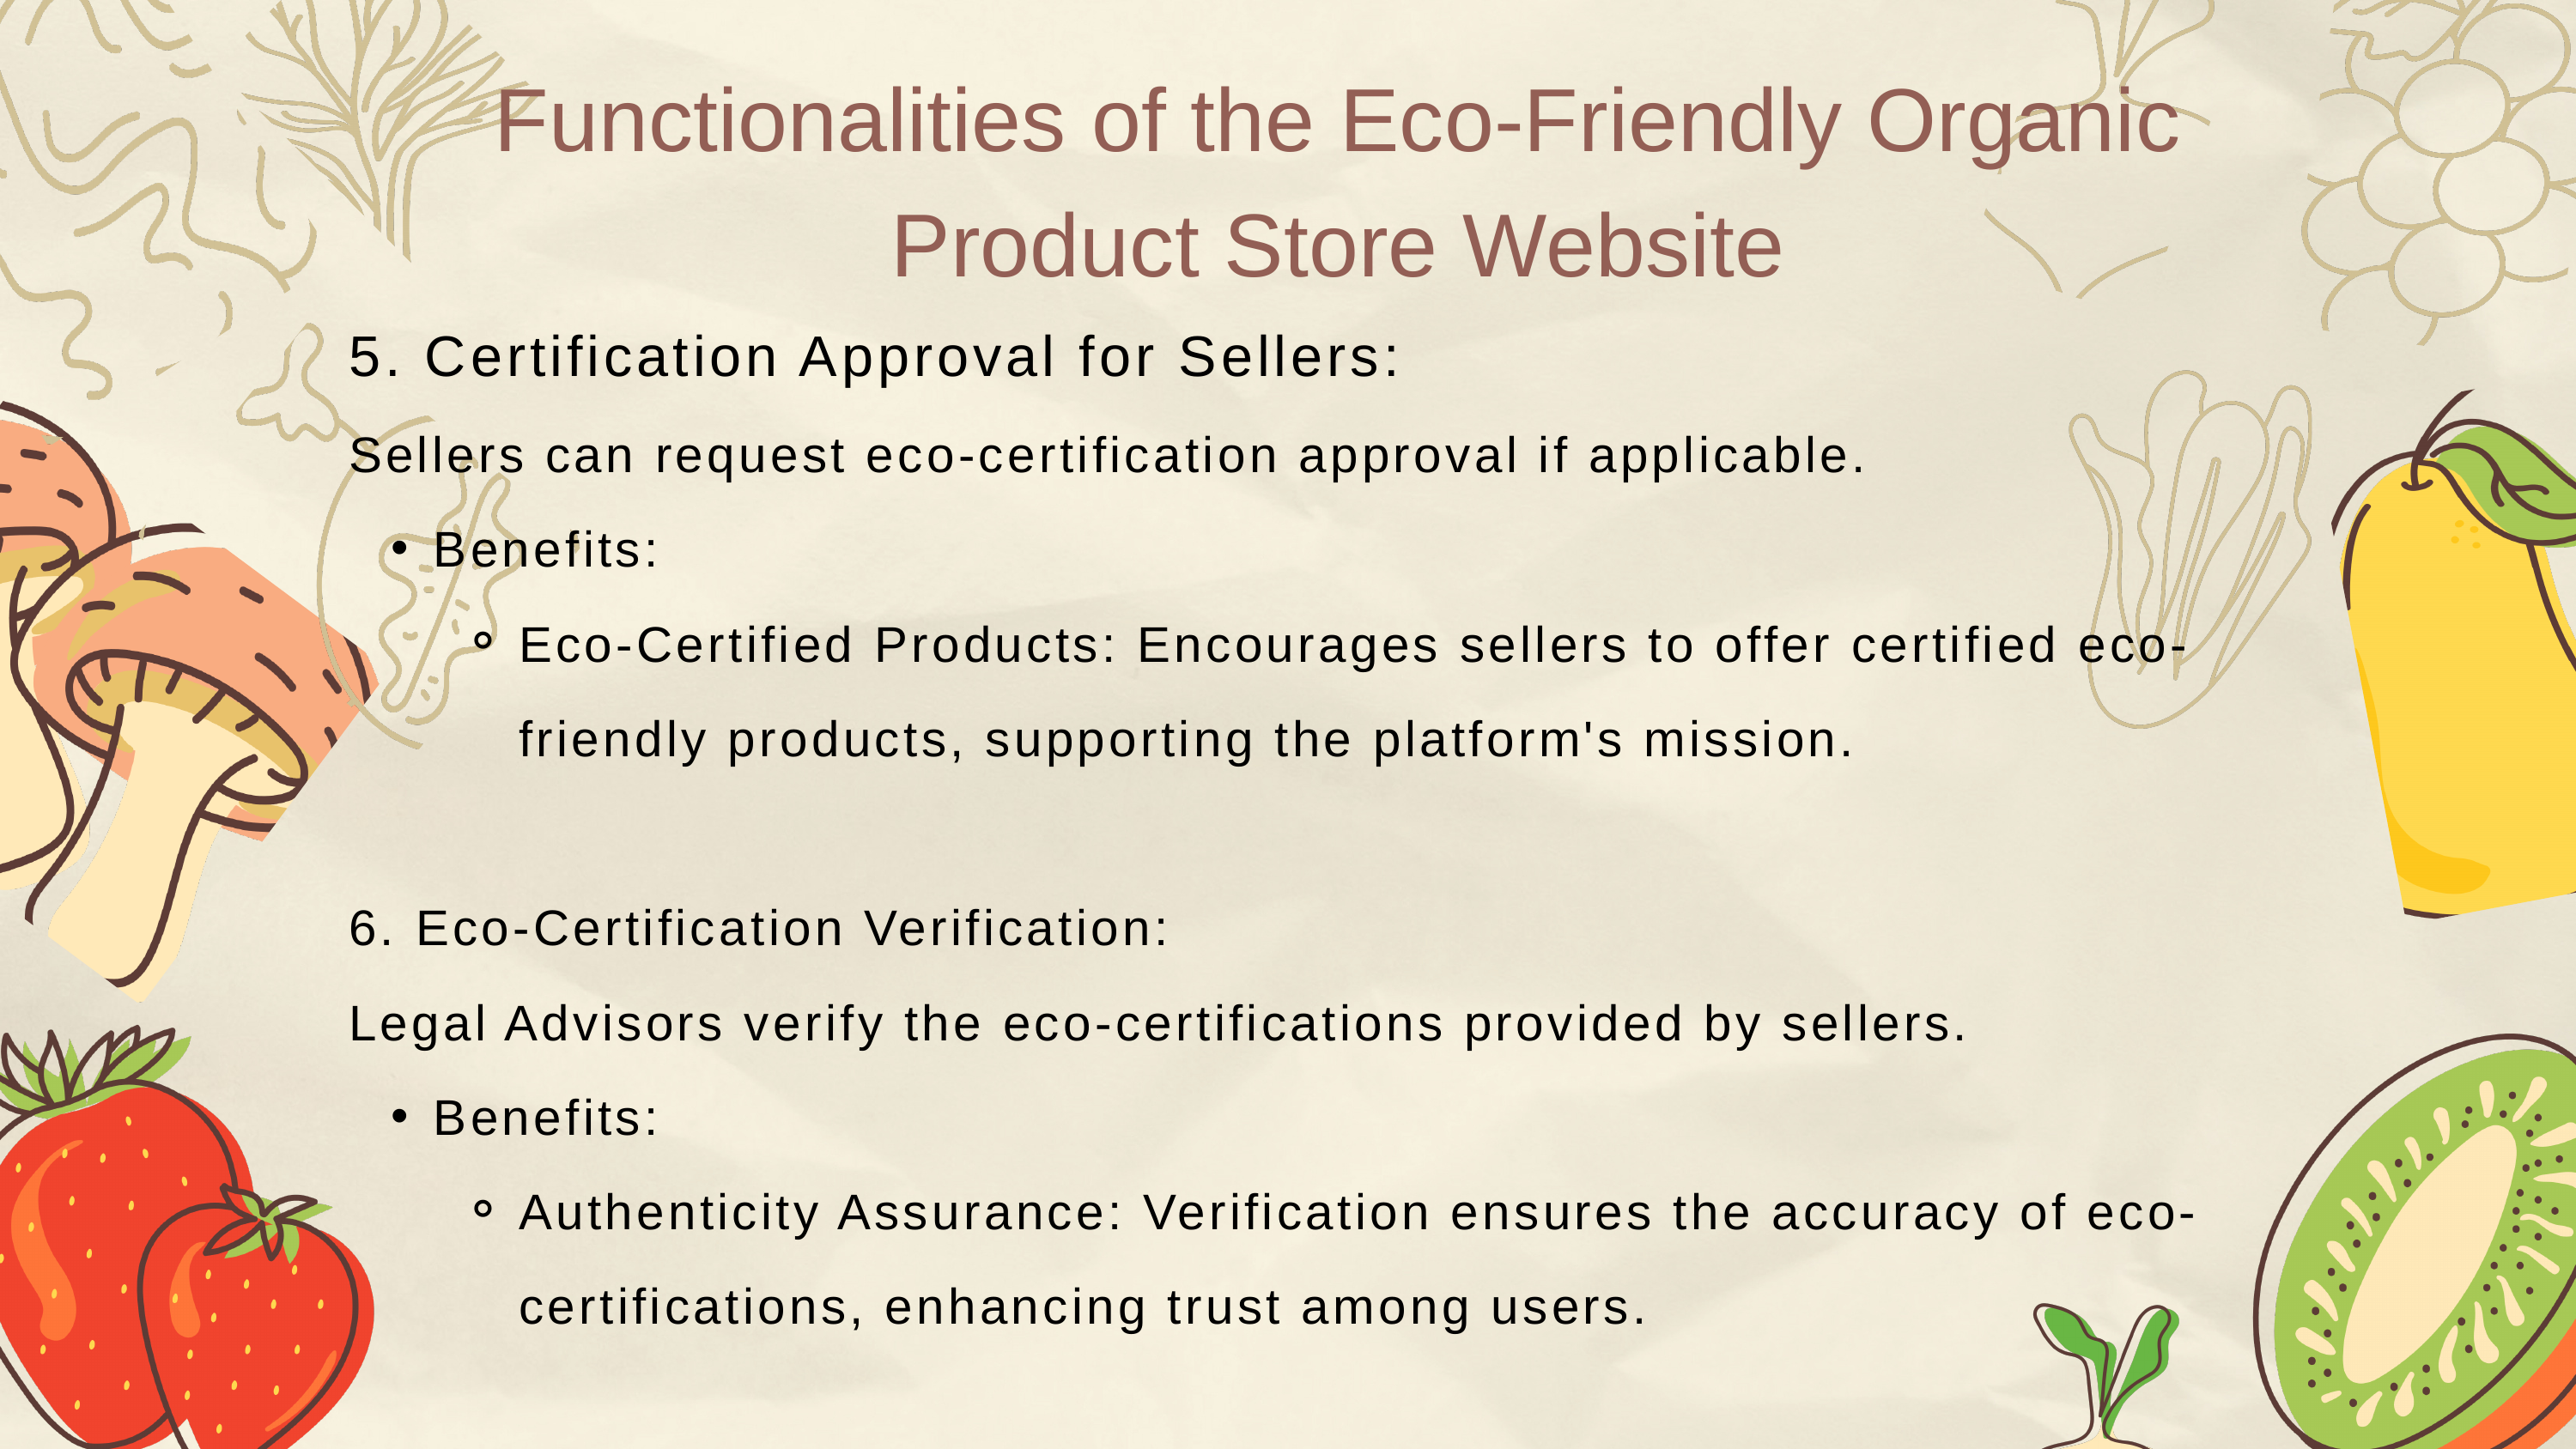

Functionalities of the Eco-Friendly Organic Product Store Website
5. Certification Approval for Sellers:
Sellers can request eco-certification approval if applicable.
Benefits:
Eco-Certified Products: Encourages sellers to offer certified eco-friendly products, supporting the platform's mission.

6. Eco-Certification Verification:
Legal Advisors verify the eco-certifications provided by sellers.
Benefits:
Authenticity Assurance: Verification ensures the accuracy of eco-certifications, enhancing trust among users.